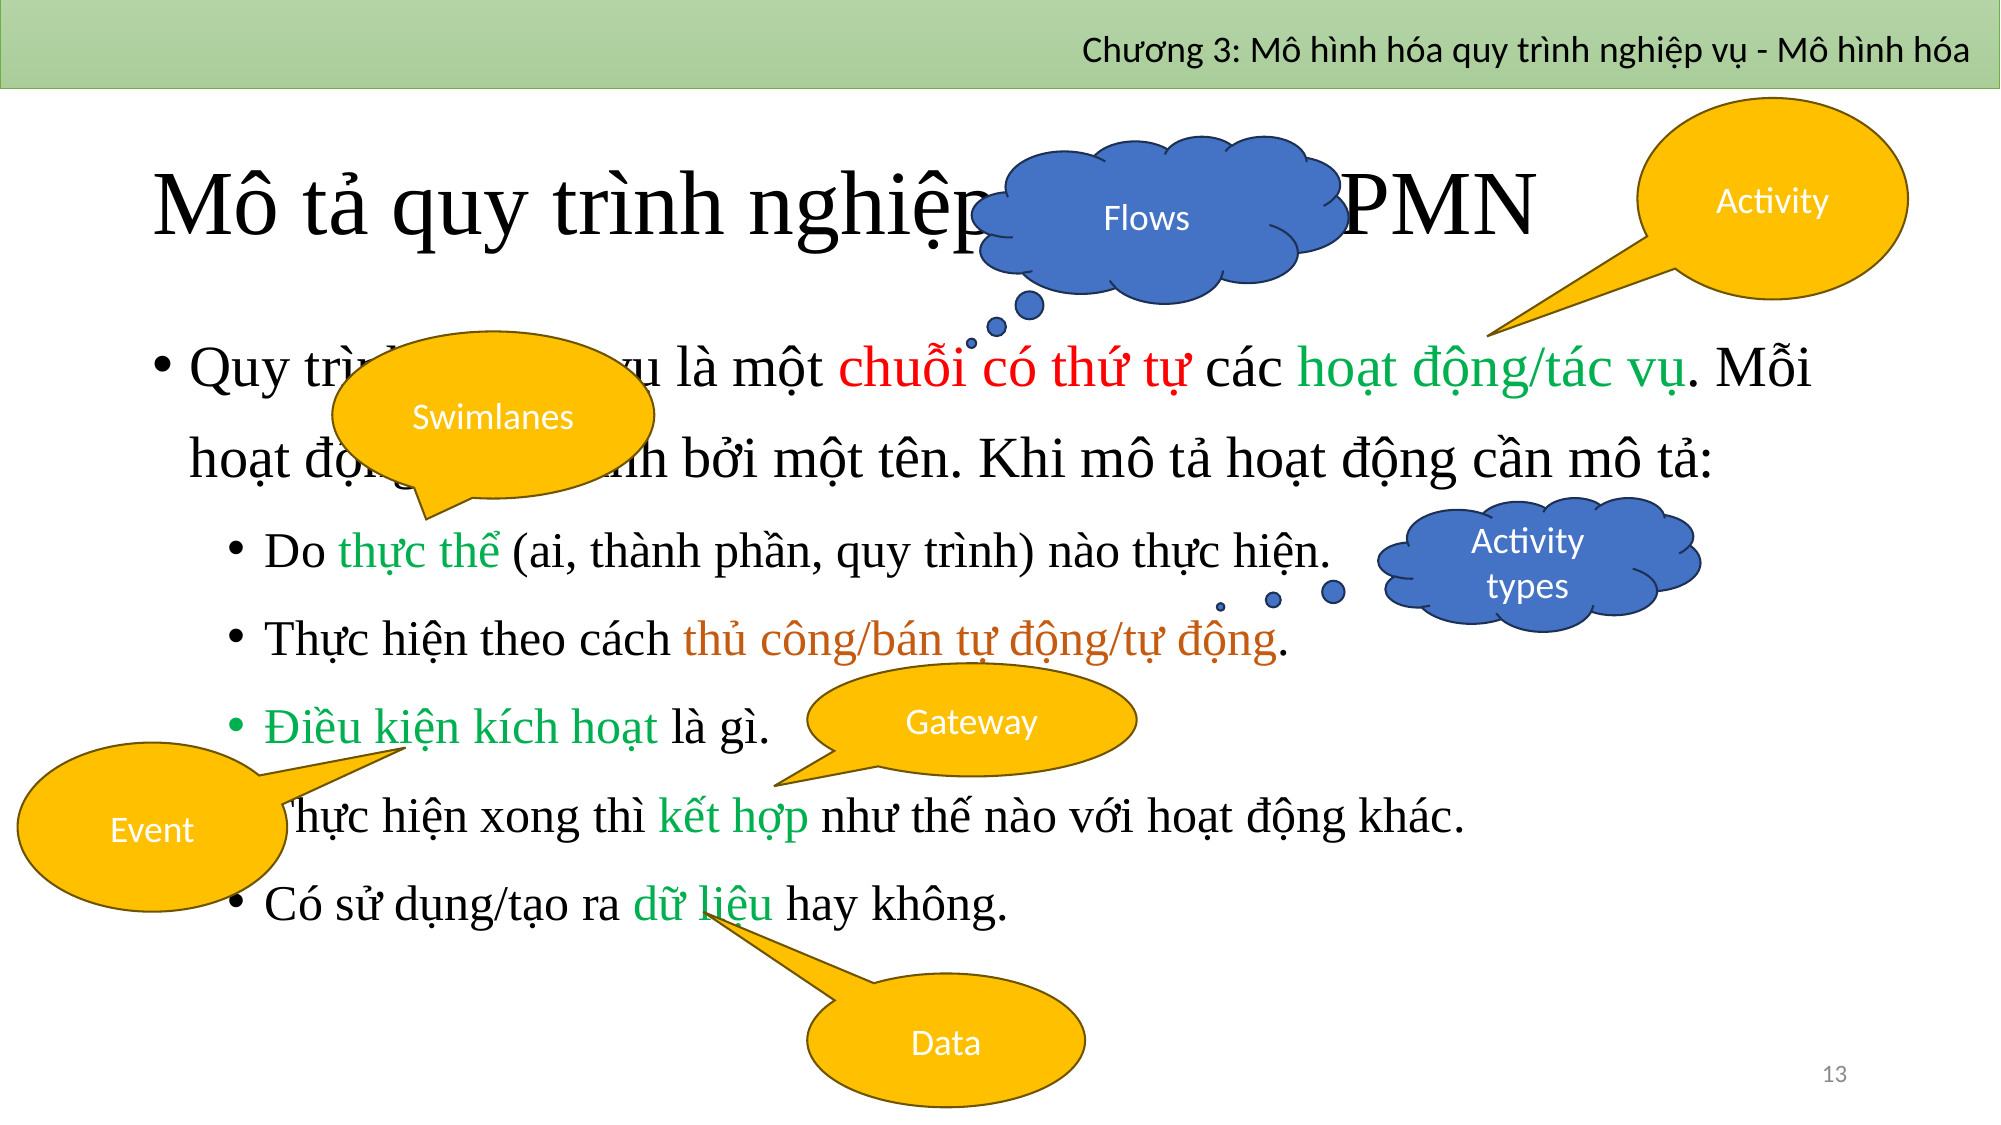

Chương 3: Mô hình hóa quy trình nghiệp vụ - Mô hình hóa
Activity
# Mô tả quy trình nghiệp vụ với BPMN
Flows
Quy trình nghiệp vụ là một chuỗi có thứ tự các hoạt động/tác vụ. Mỗi hoạt động định danh bởi một tên. Khi mô tả hoạt động cần mô tả:
Do thực thể (ai, thành phần, quy trình) nào thực hiện.
Thực hiện theo cách thủ công/bán tự động/tự động.
Điều kiện kích hoạt là gì.
Thực hiện xong thì kết hợp như thế nào với hoạt động khác.
Có sử dụng/tạo ra dữ liệu hay không.

Swimlanes
Activity types
Gateway
Event
Data
13